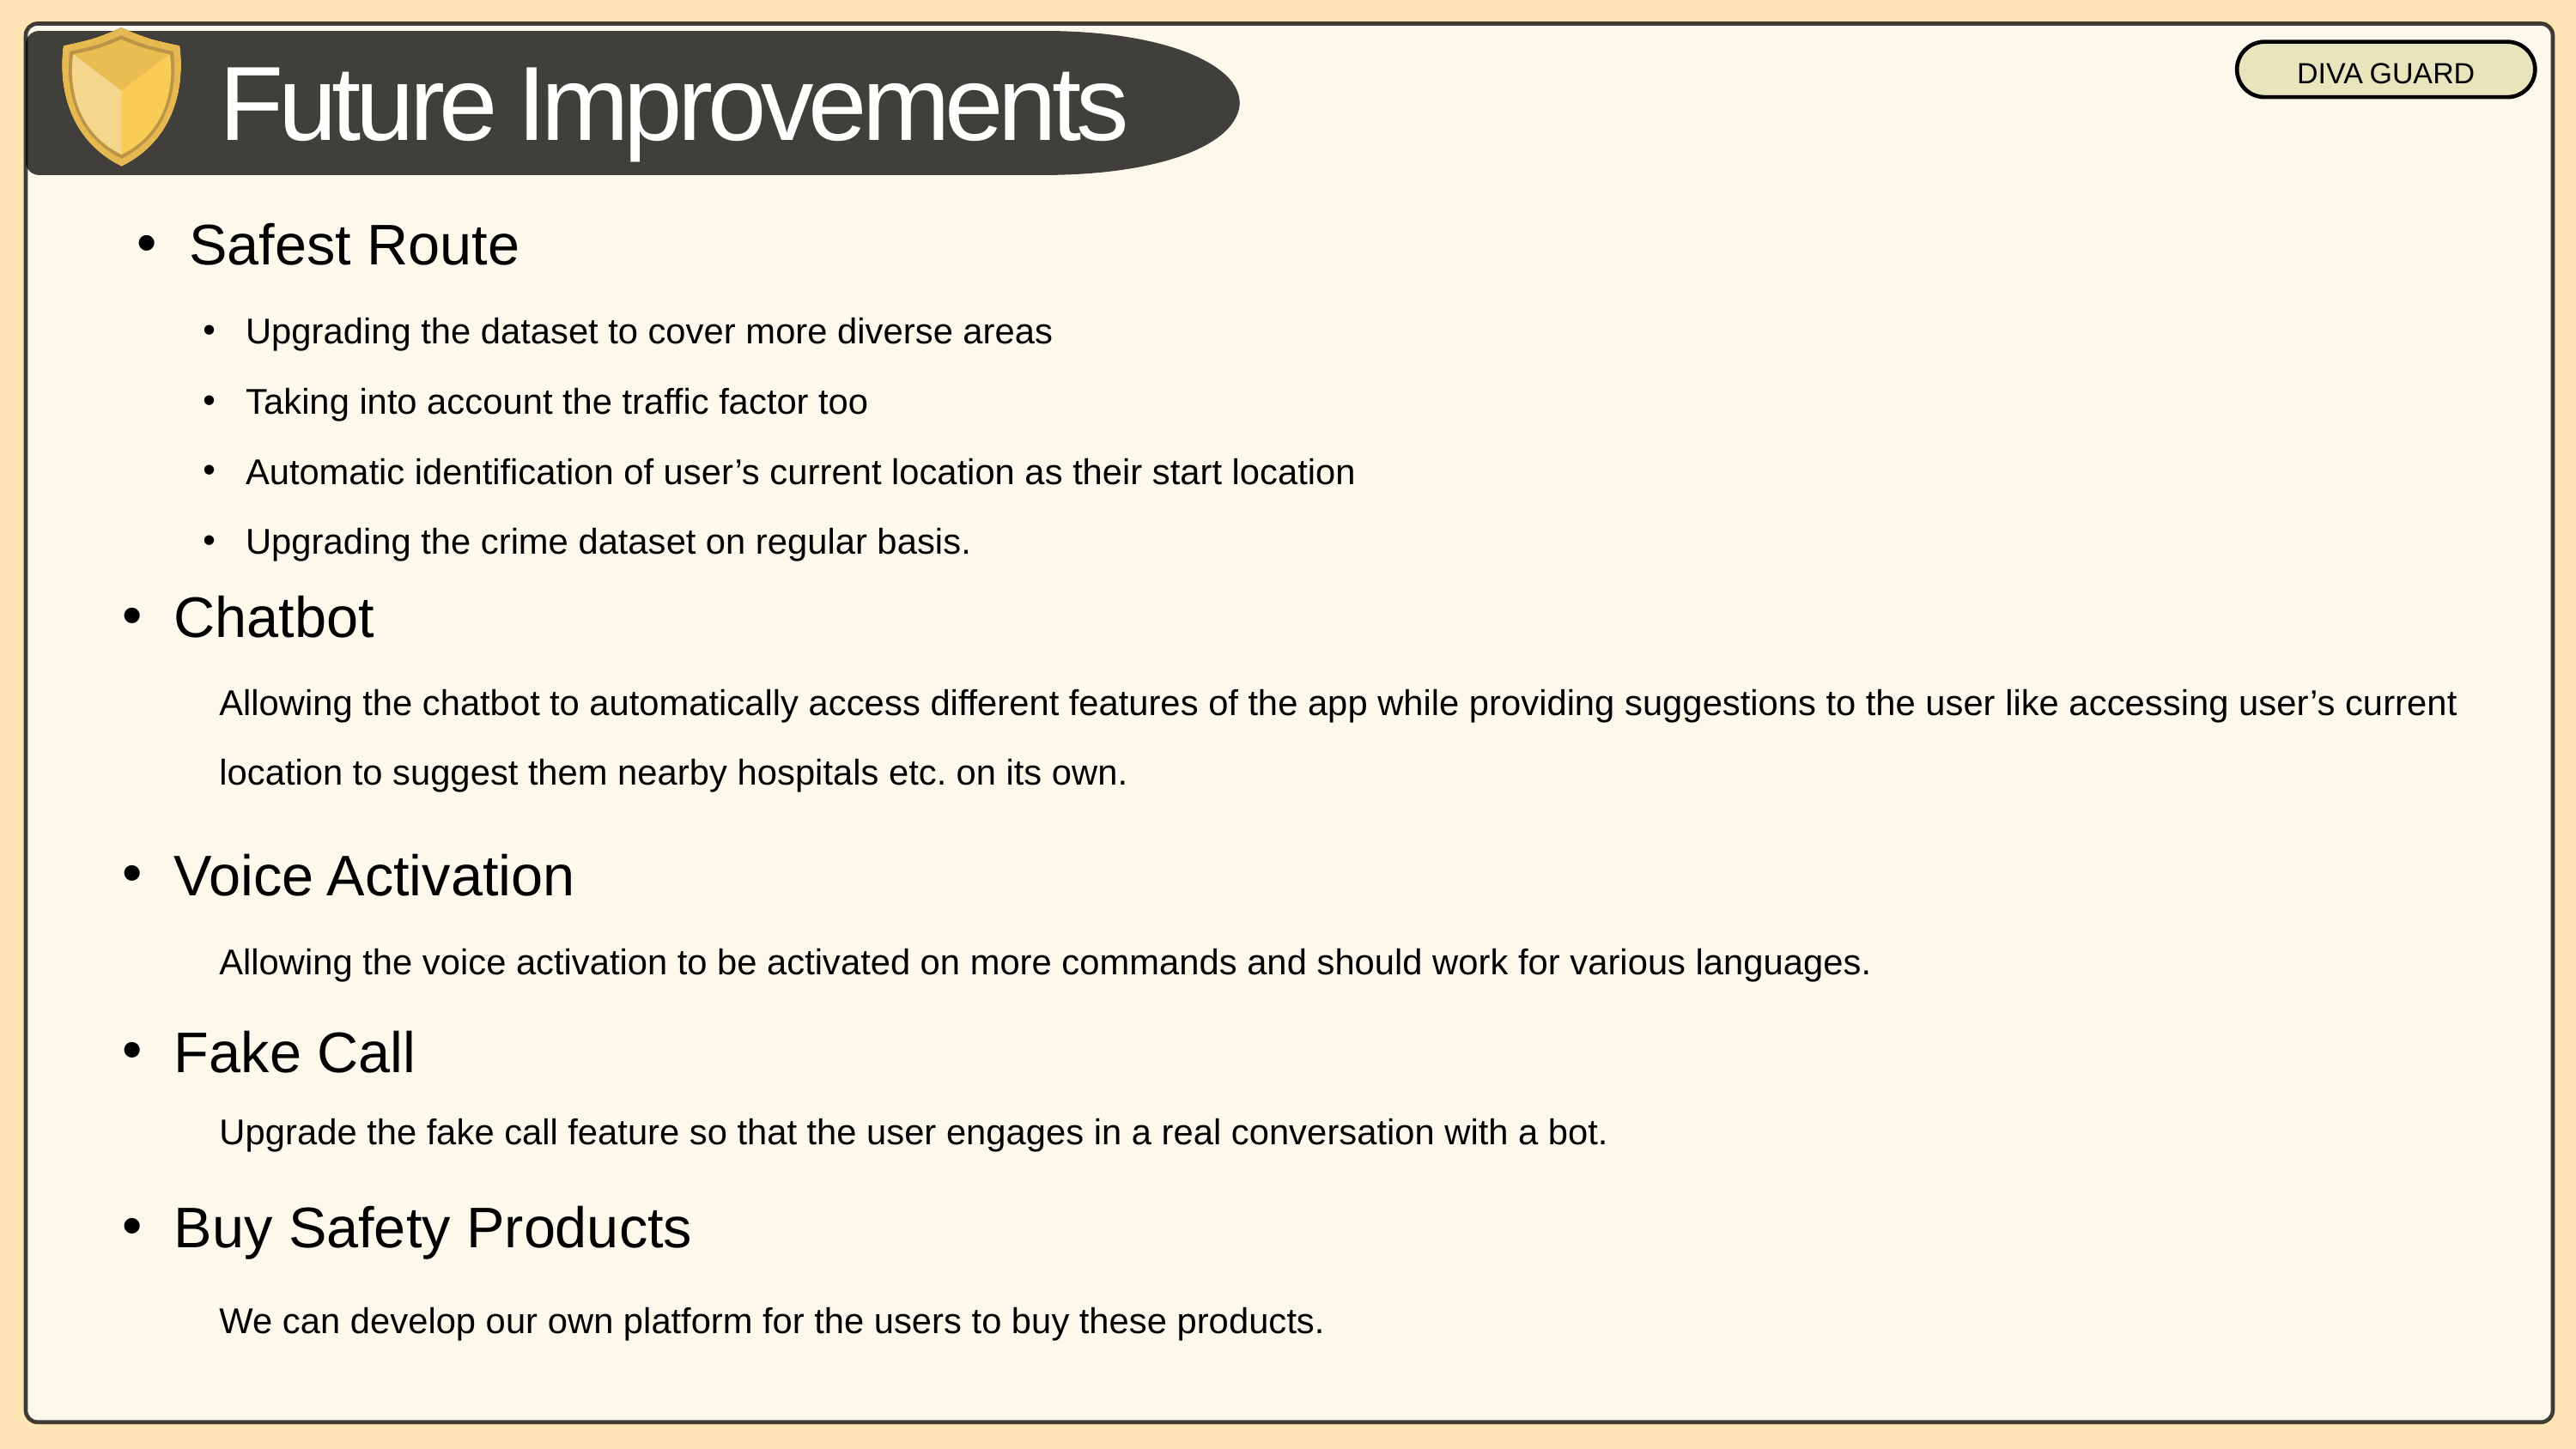

DIVA GUARD
Future Improvements
Safest Route
Upgrading the dataset to cover more diverse areas
Taking into account the traffic factor too
Automatic identification of user’s current location as their start location
Upgrading the crime dataset on regular basis.
Chatbot
Allowing the chatbot to automatically access different features of the app while providing suggestions to the user like accessing user’s current location to suggest them nearby hospitals etc. on its own.
Voice Activation
Allowing the voice activation to be activated on more commands and should work for various languages.
Fake Call
Upgrade the fake call feature so that the user engages in a real conversation with a bot.
Buy Safety Products
We can develop our own platform for the users to buy these products.